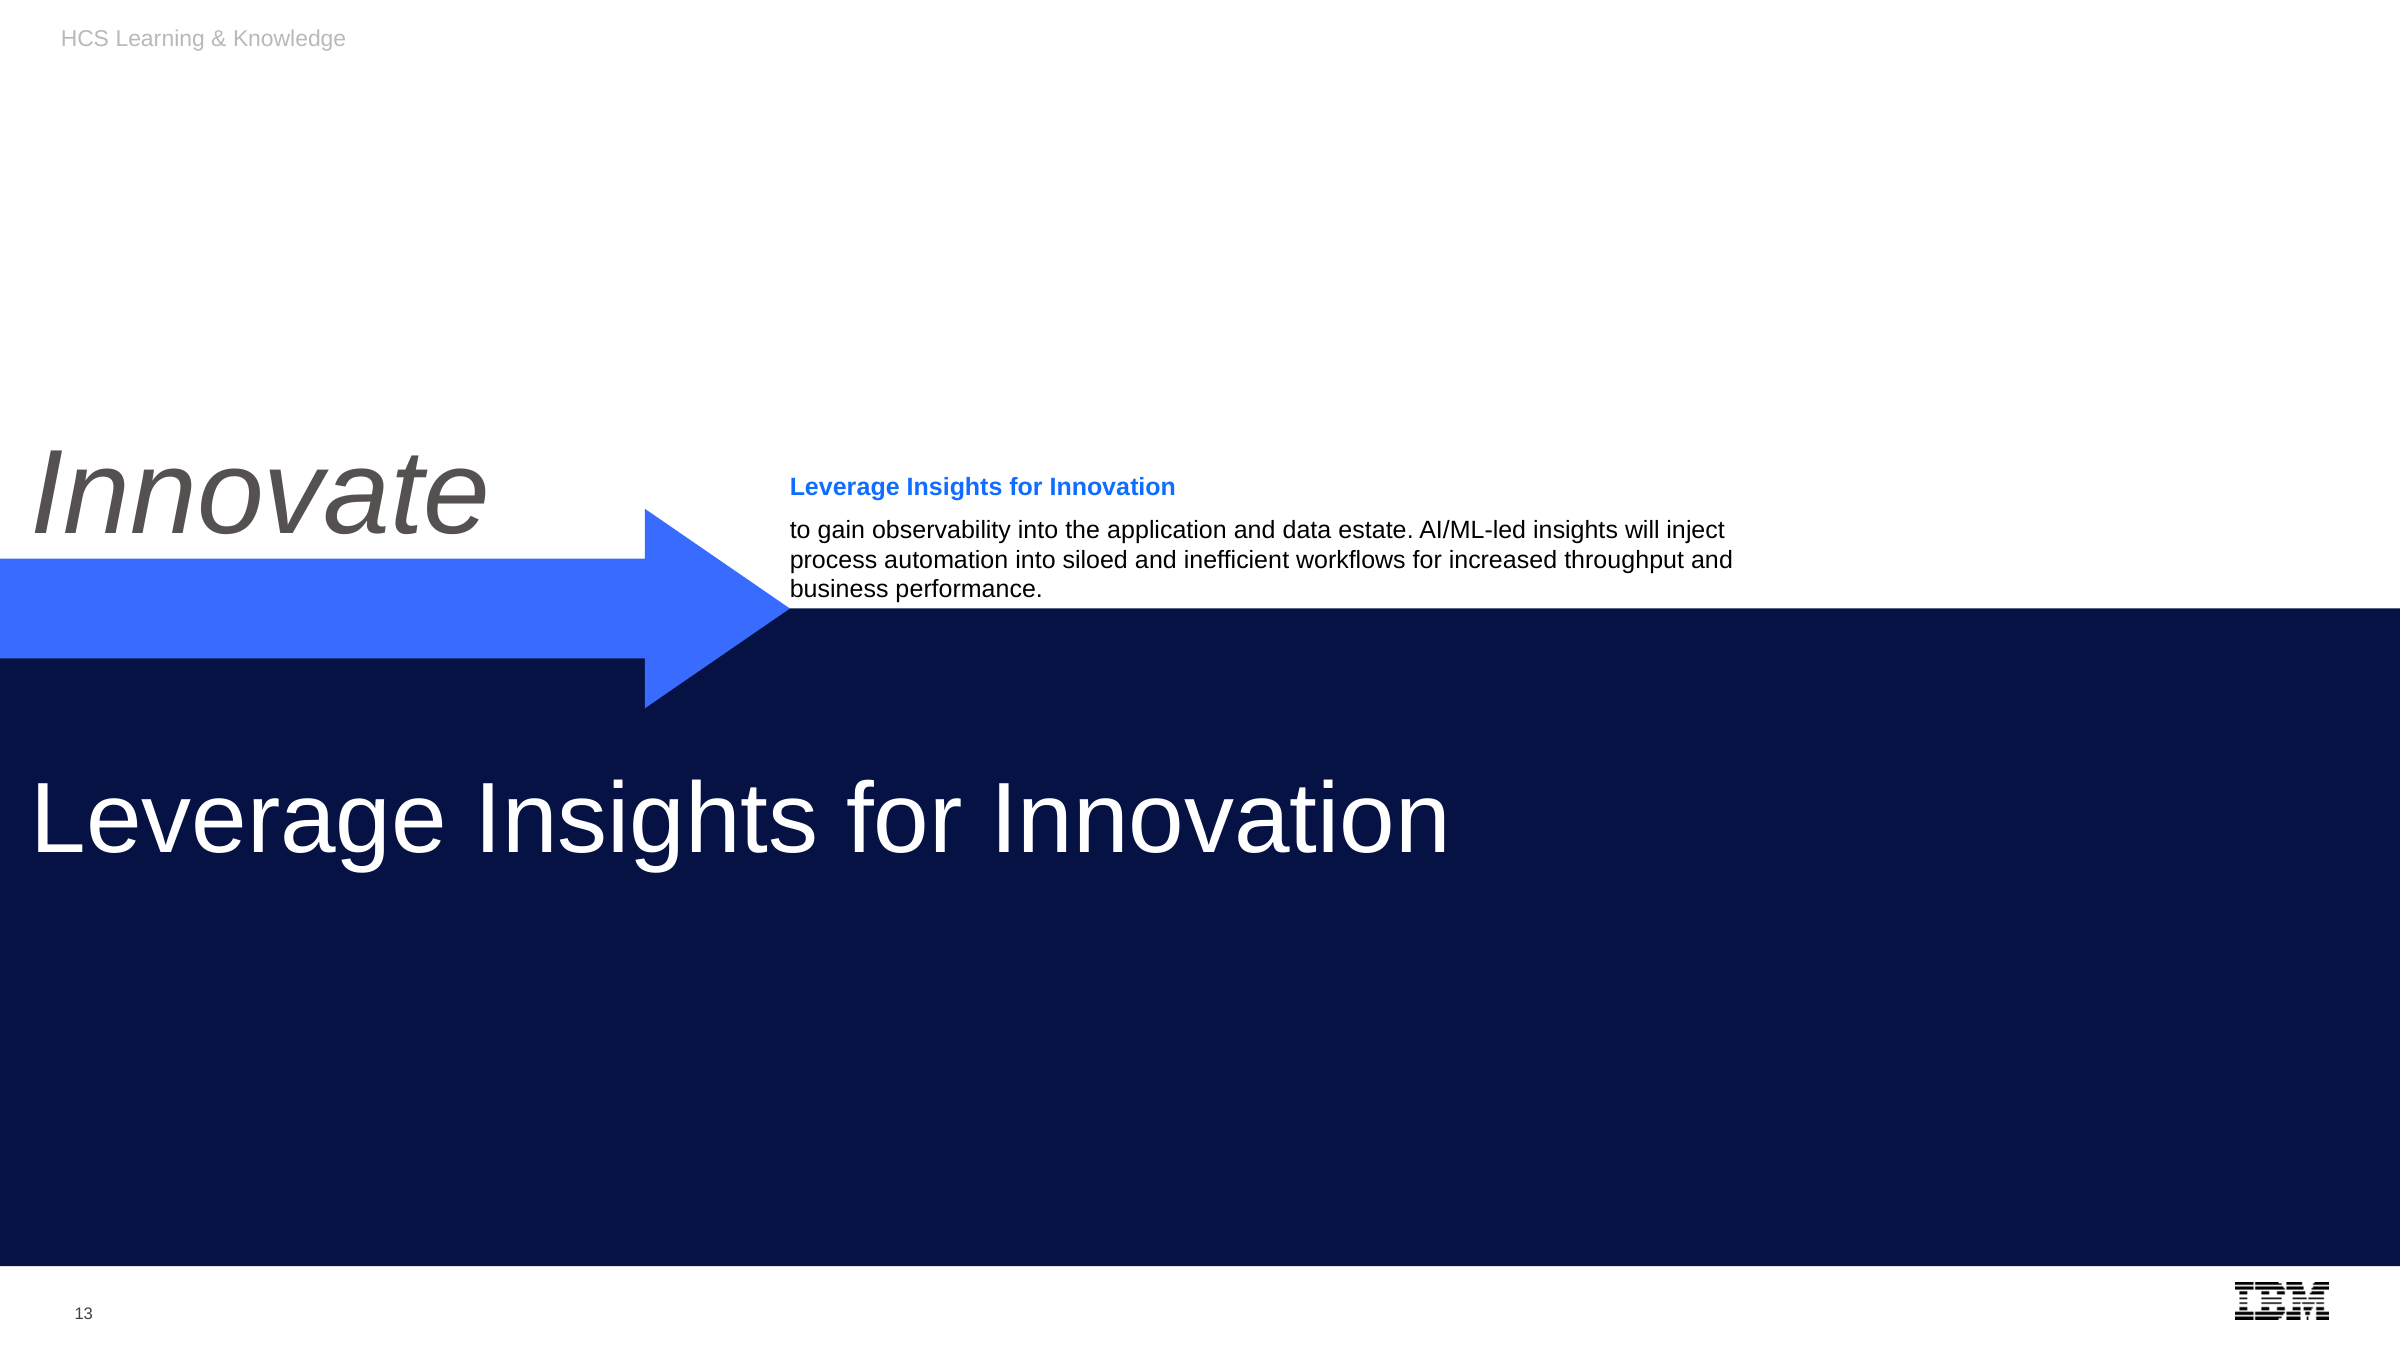

Innovate
Leverage Insights for Innovation
to gain observability into the application and data estate. AI/ML-led insights will inject process automation into siloed and inefficient workflows for increased throughput and business performance.

Leverage Insights for Innovation